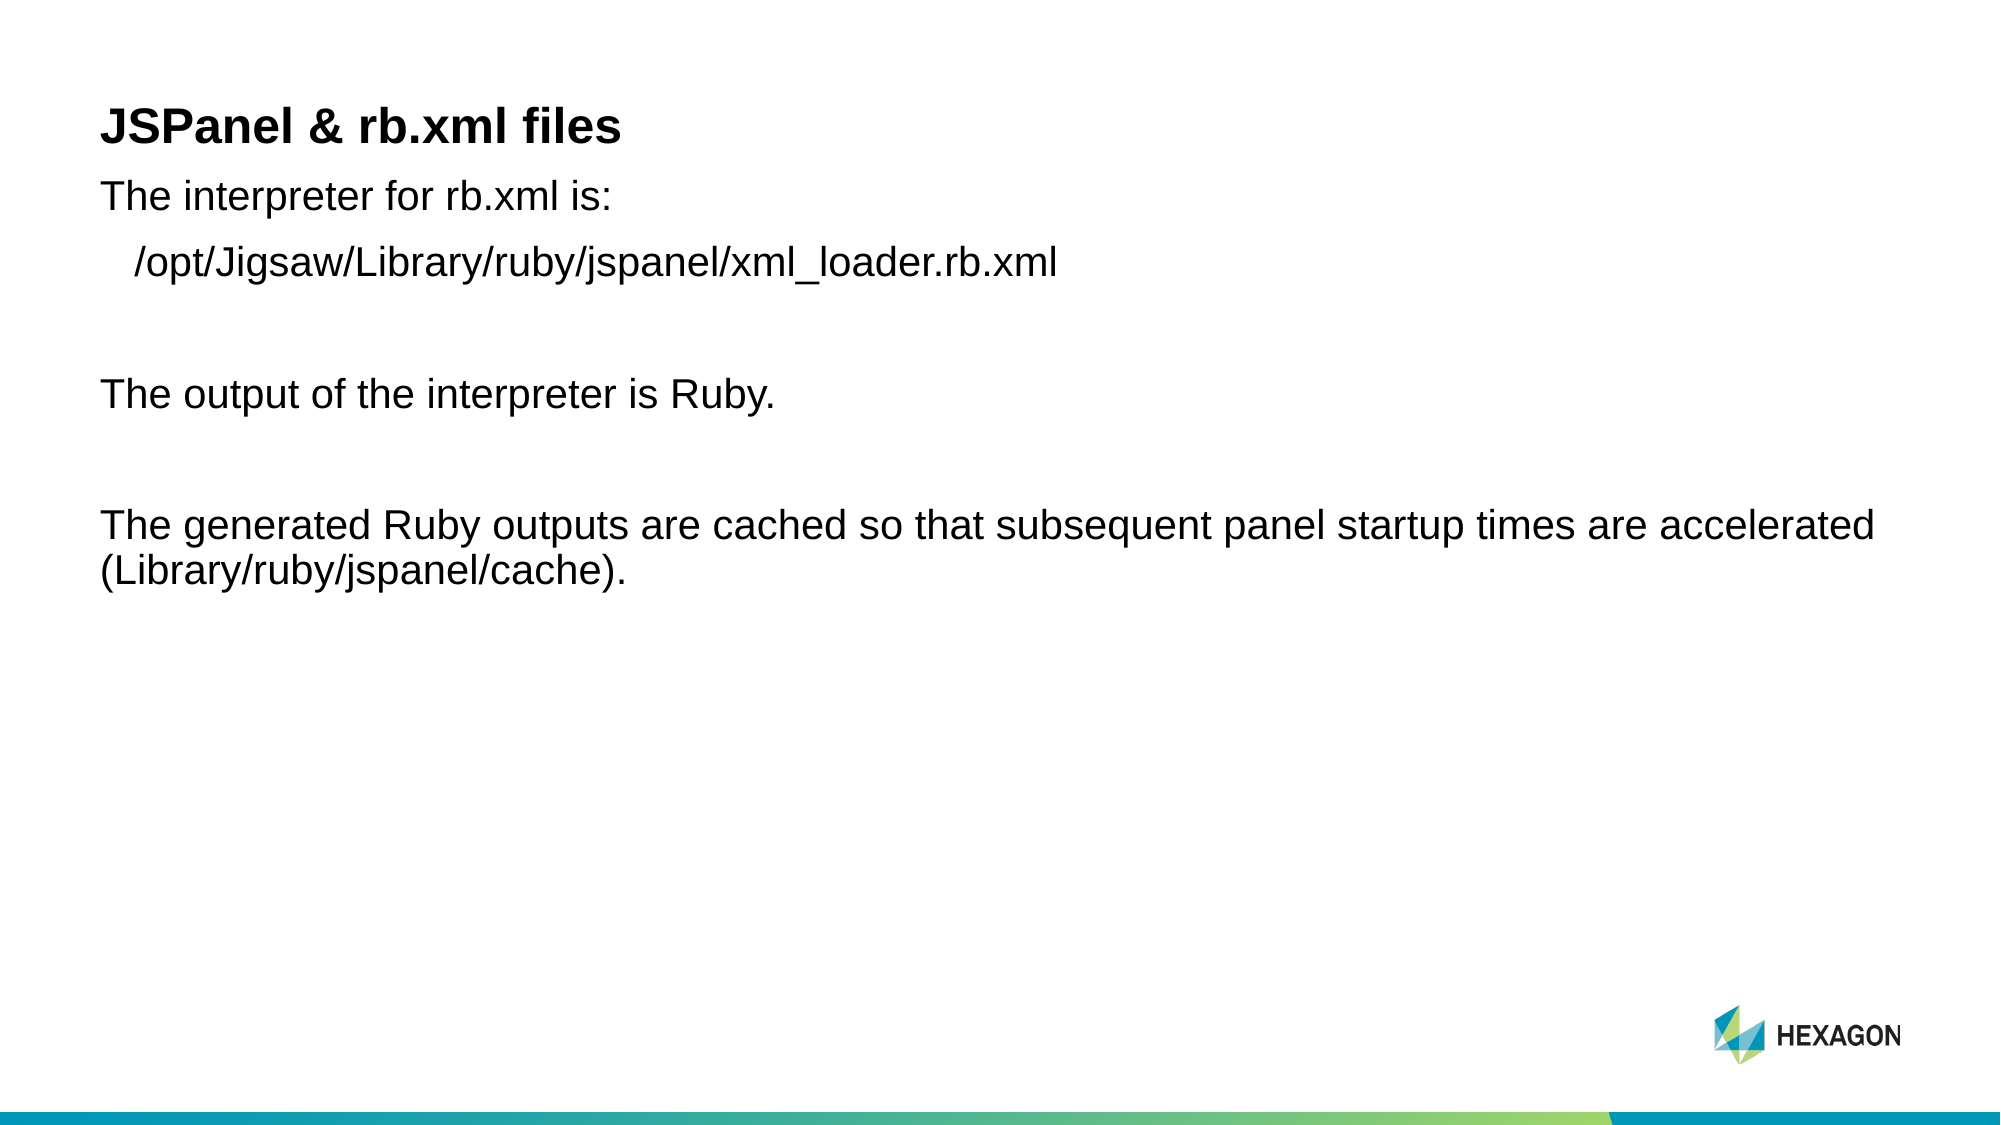

# JSPanel & rb.xml files
The interpreter for rb.xml is:
   /opt/Jigsaw/Library/ruby/jspanel/xml_loader.rb.xml

The output of the interpreter is Ruby.

The generated Ruby outputs are cached so that subsequent panel startup times are accelerated (Library/ruby/jspanel/cache).